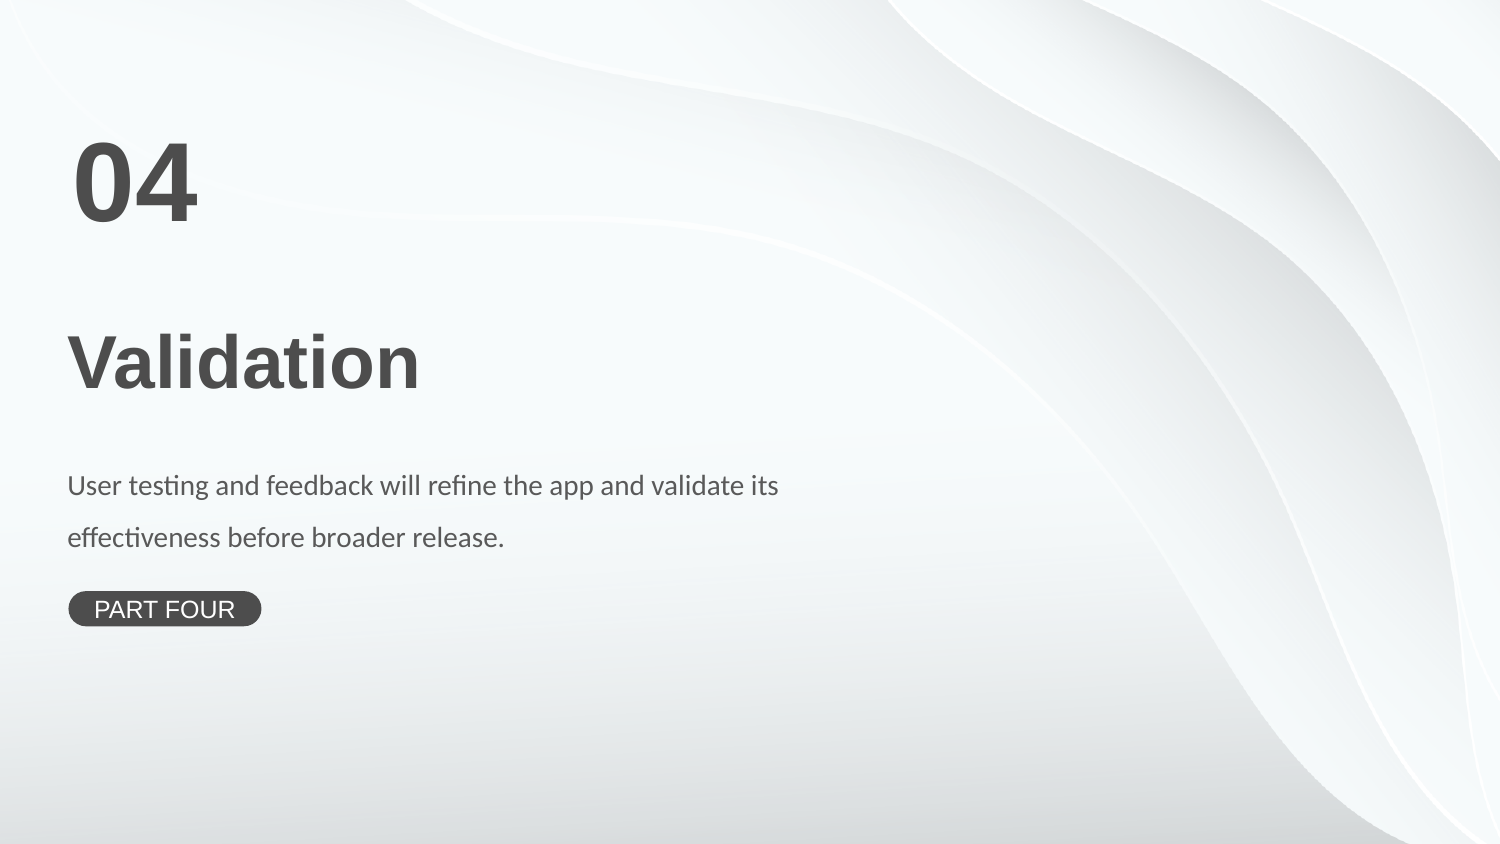

04
Validation
User testing and feedback will refine the app and validate its effectiveness before broader release.
PART FOUR